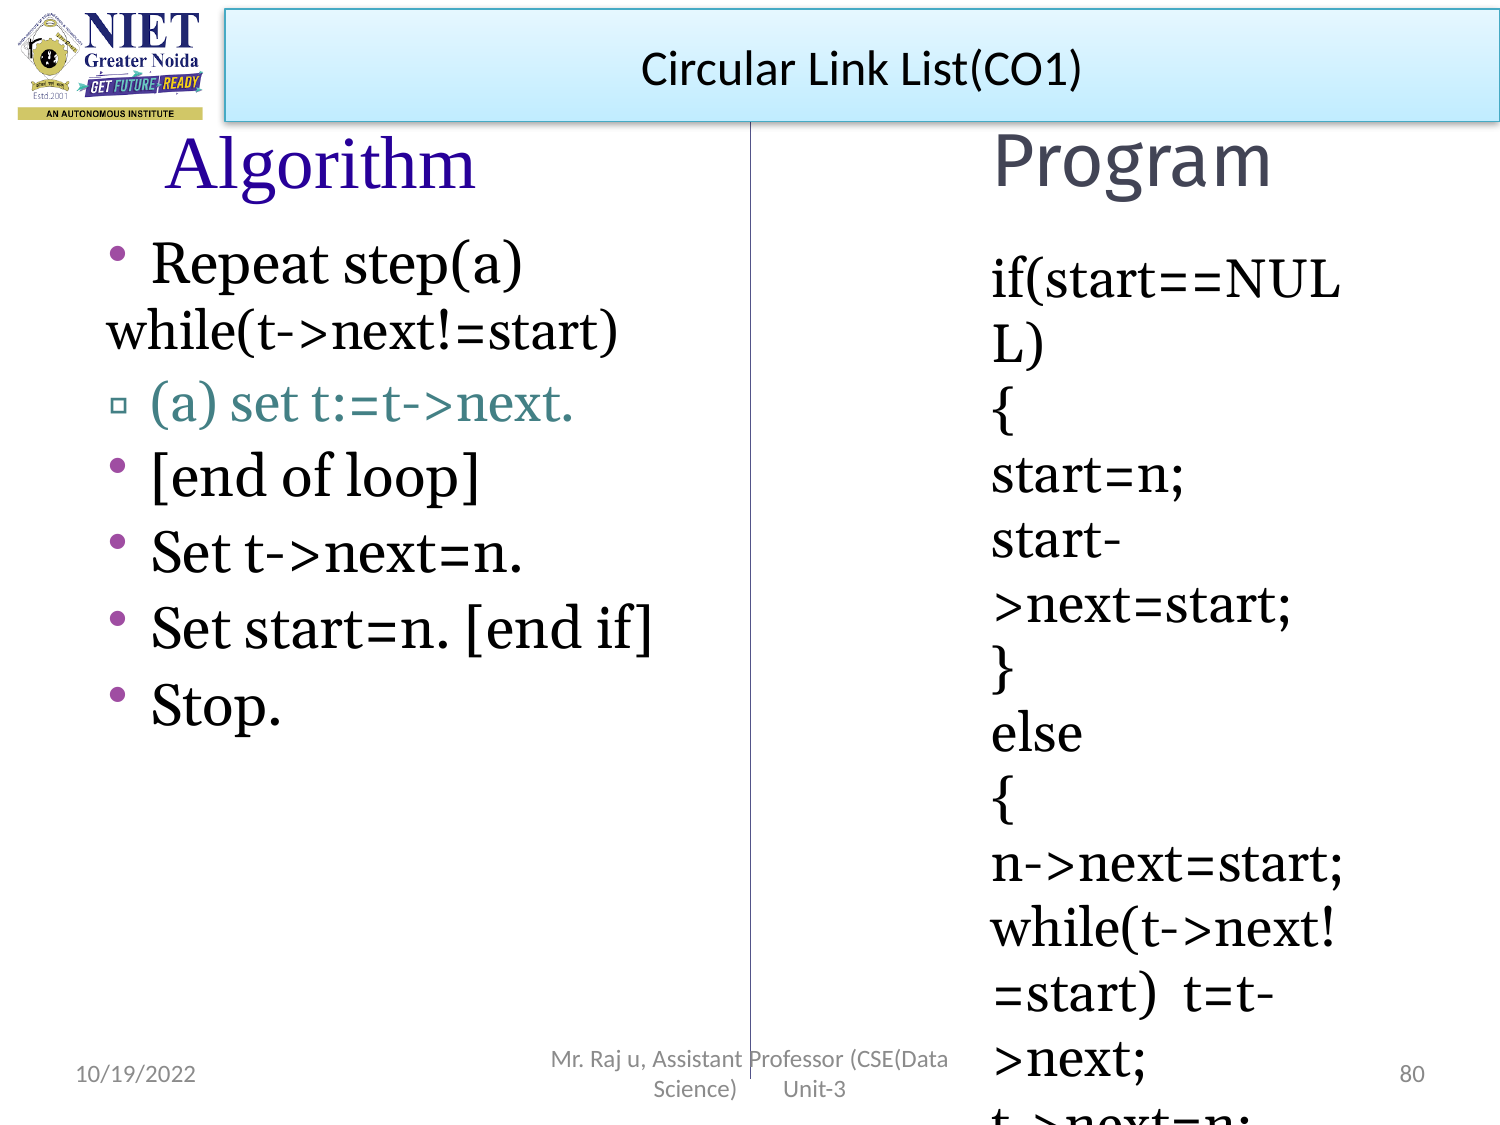

Circular Link List(CO1)
# Algorithm
Program
if(start==NULL)
{
start=n;
start->next=start;
}
else
{
n->next=start;  while(t->next!=start)  t=t->next;
t->next=n;  start=n;
}

Repeat step(a)
while(t->next!=start)
▫	(a) set t:=t->next.
[end of loop]
Set t->next=n.
Set start=n. [end if]
Stop.
10/19/2022
Mr. Raj u, Assistant Professor (CSE(Data Science)        Unit-3
80